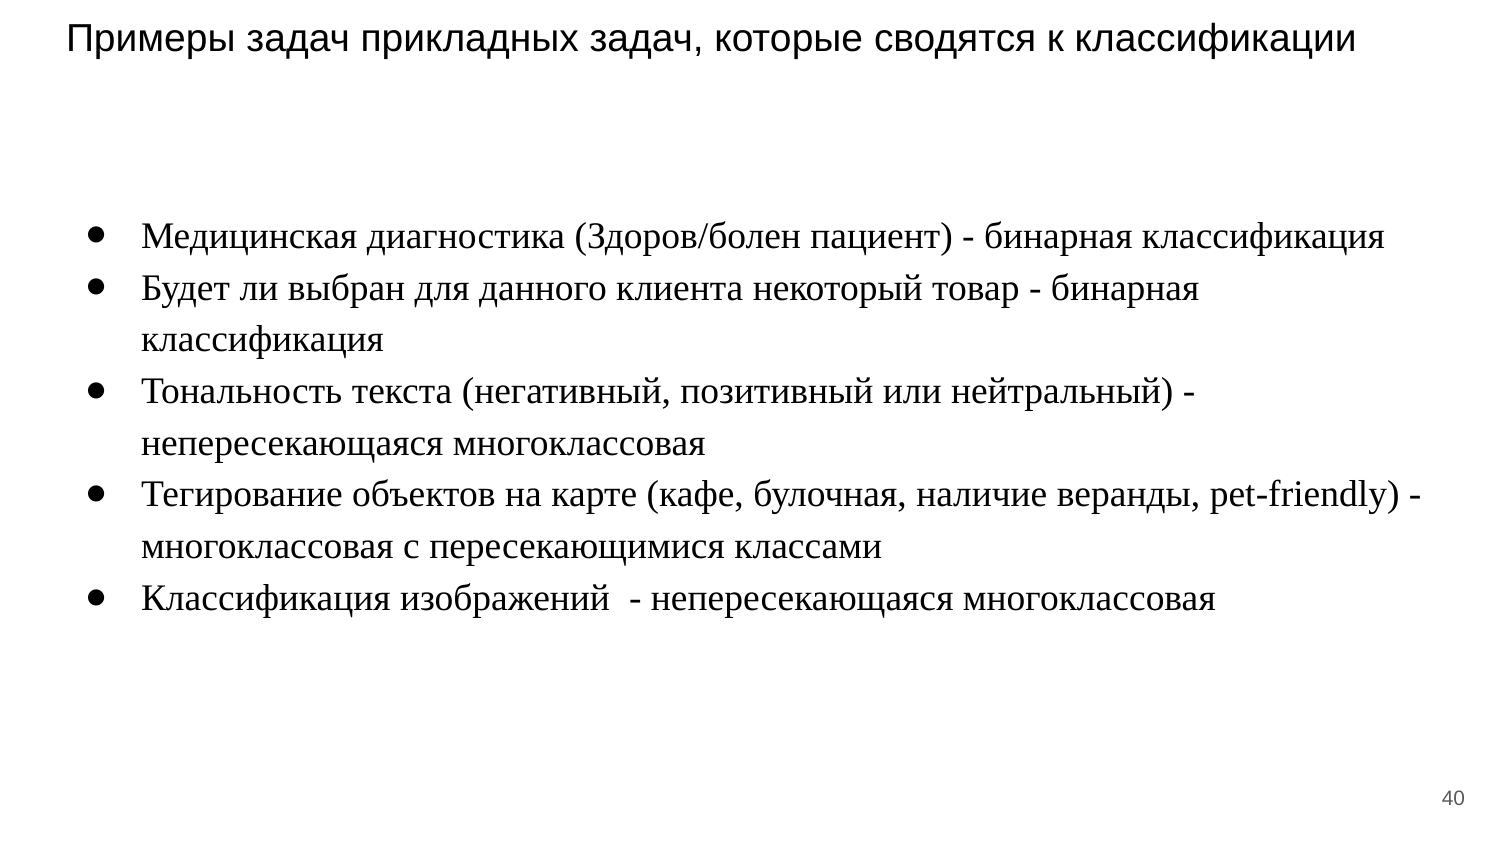

# Примеры задач прикладных задач, которые сводятся к классификации
Медицинская диагностика (Здоров/болен пациент) - бинарная классификация
Будет ли выбран для данного клиента некоторый товар - бинарная классификация
Тональность текста (негативный, позитивный или нейтральный) - непересекающаяся многоклассовая
Тегирование объектов на карте (кафе, булочная, наличие веранды, pet-friendly) - многоклассовая с пересекающимися классами
Классификация изображений  - непересекающаяся многоклассовая

40